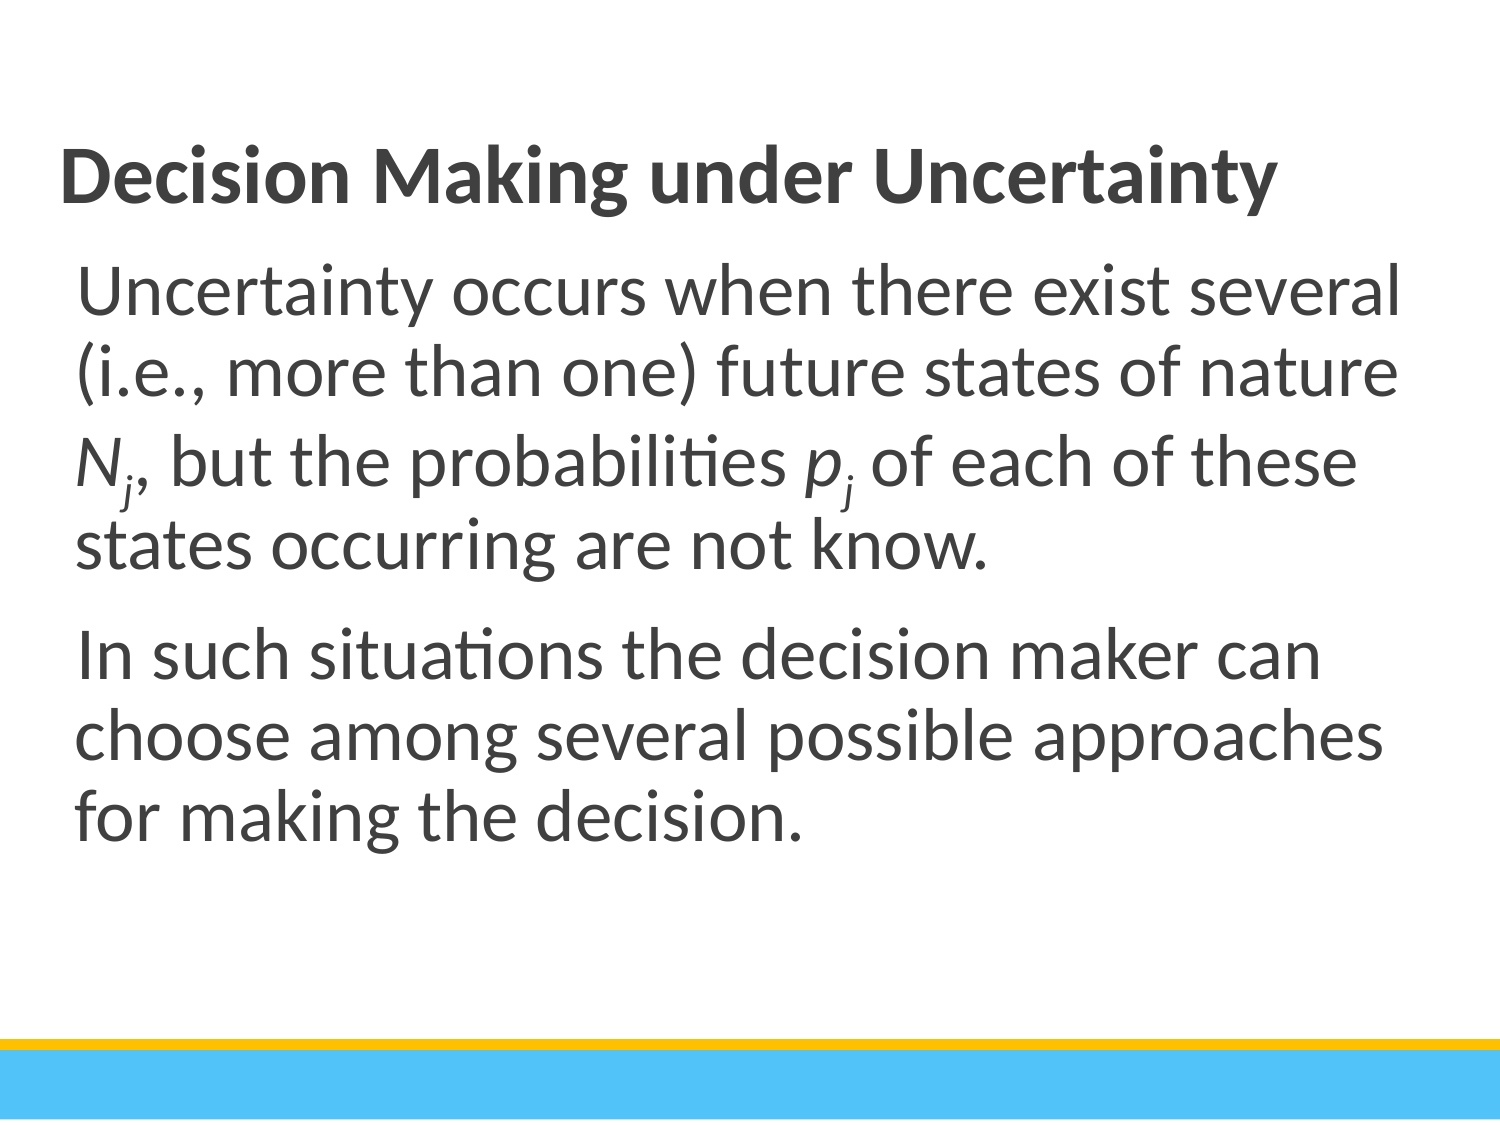

Decision Making under Uncertainty
Uncertainty occurs when there exist several (i.e., more than one) future states of nature Nj, but the probabilities pj of each of these states occurring are not know.
In such situations the decision maker can choose among several possible approaches for making the decision.